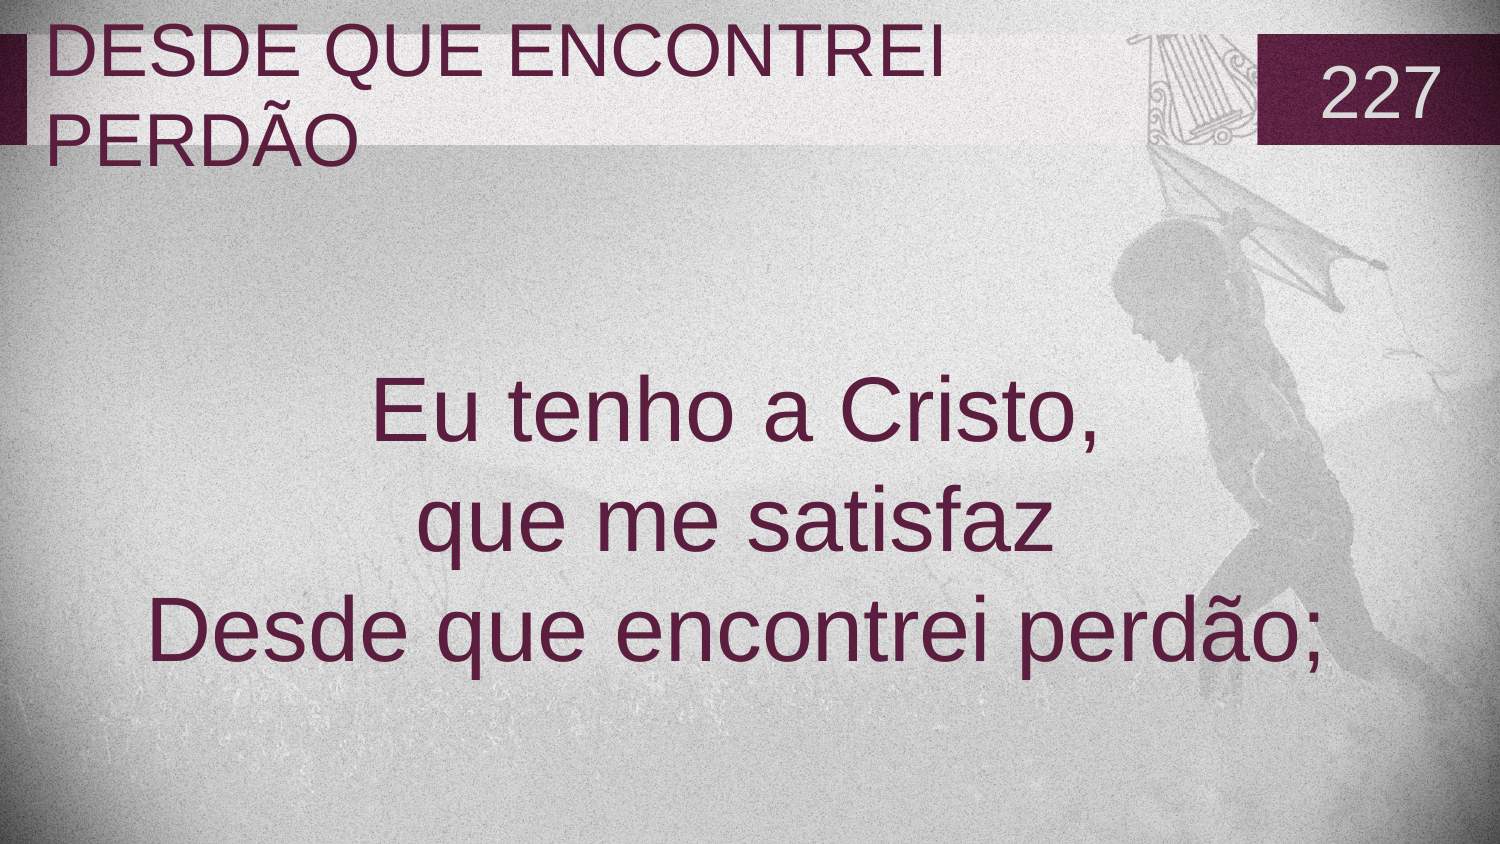

# DESDE QUE ENCONTREI PERDÃO
227
Eu tenho a Cristo,
que me satisfaz
Desde que encontrei perdão;